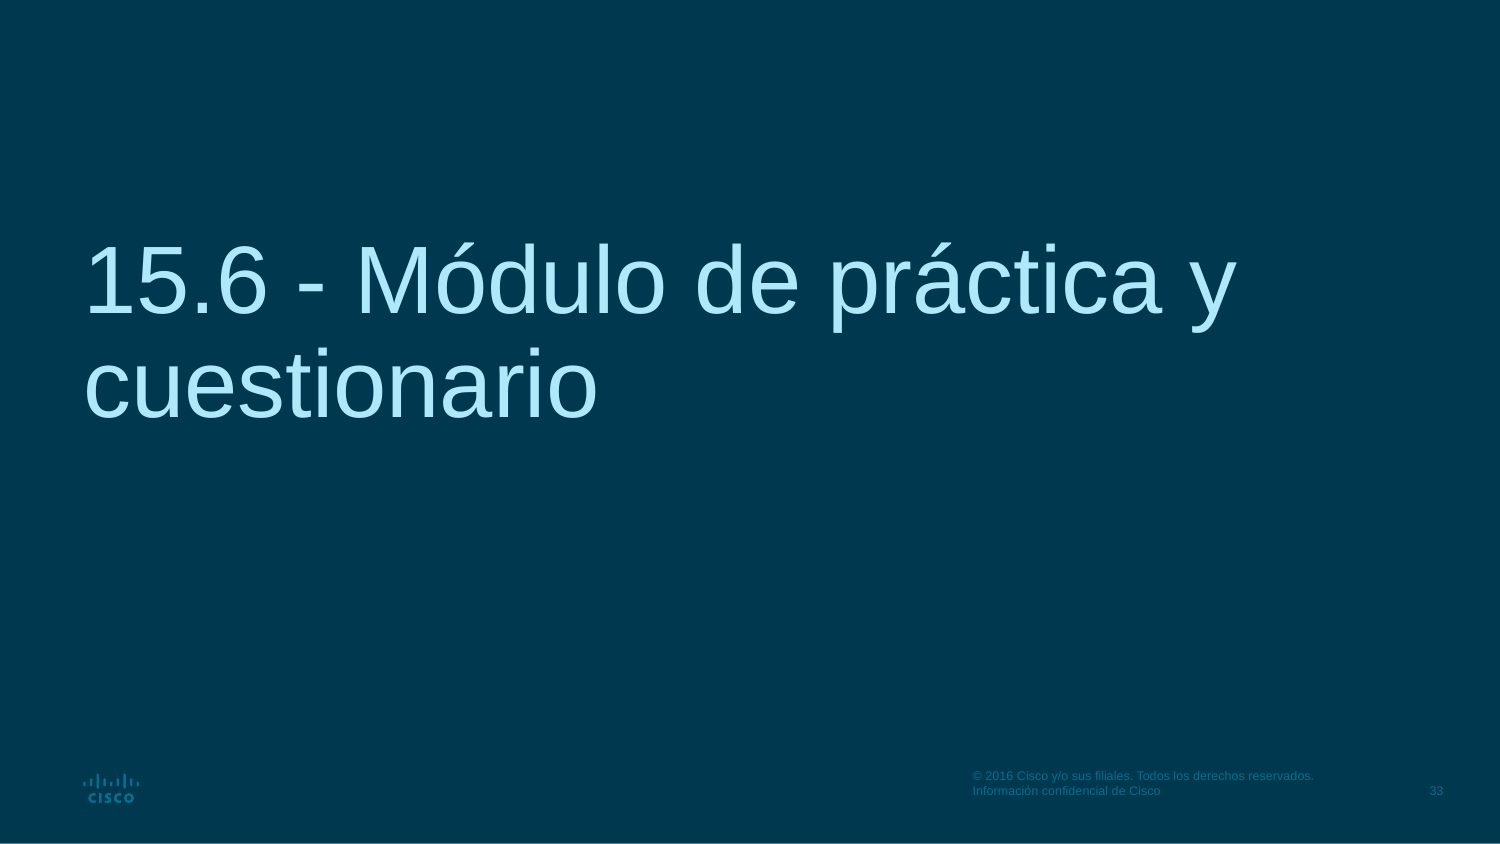

# 15.6 - Módulo de práctica y cuestionario